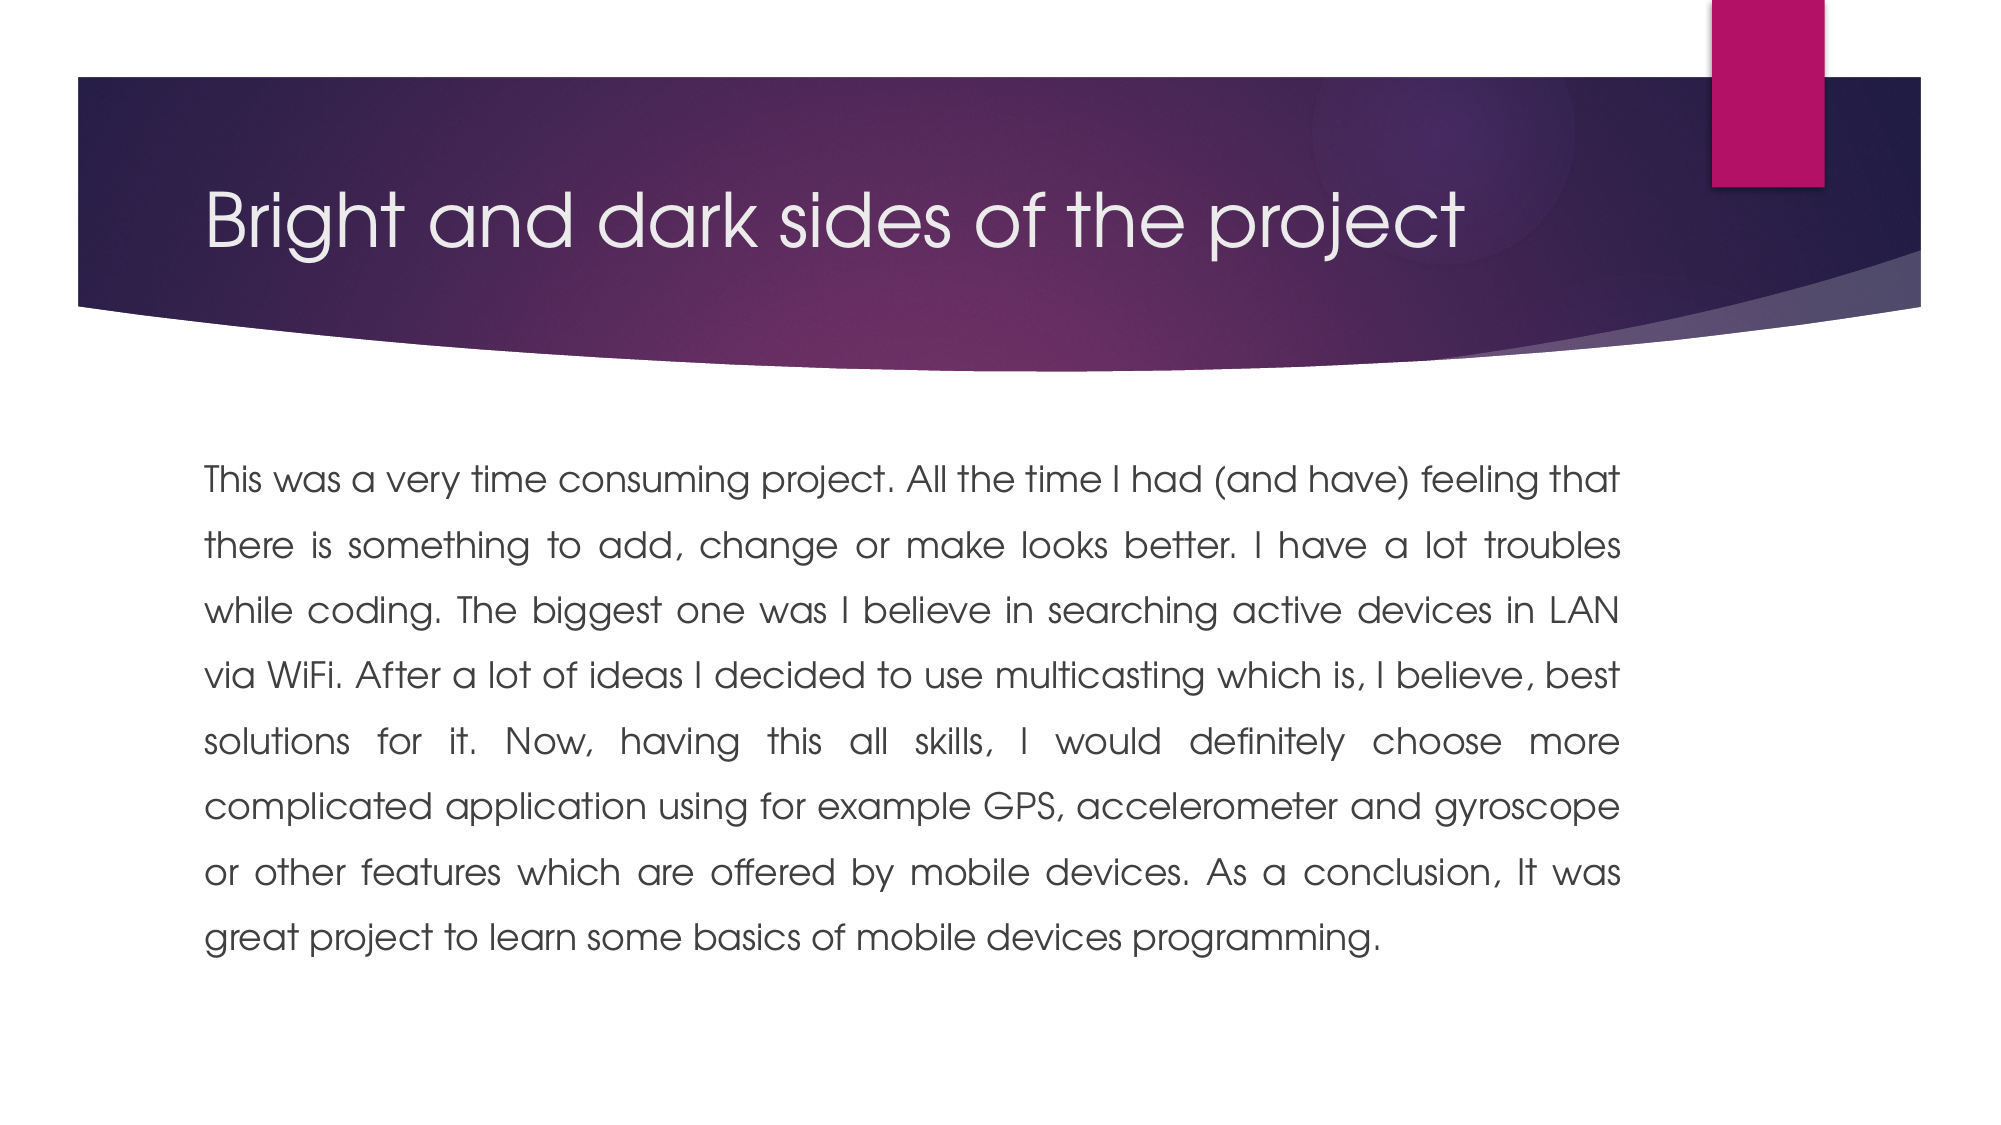

# Bright and dark sides of the project
This was a very time consuming project. All the time I had (and have) feeling that there is something to add, change or make looks better. I have a lot troubles while coding. The biggest one was I believe in searching active devices in LAN via WiFi. After a lot of ideas I decided to use multicasting which is, I believe, best solutions for it. Now, having this all skills, I would definitely choose more complicated application using for example GPS, accelerometer and gyroscope or other features which are offered by mobile devices. As a conclusion, It was great project to learn some basics of mobile devices programming.